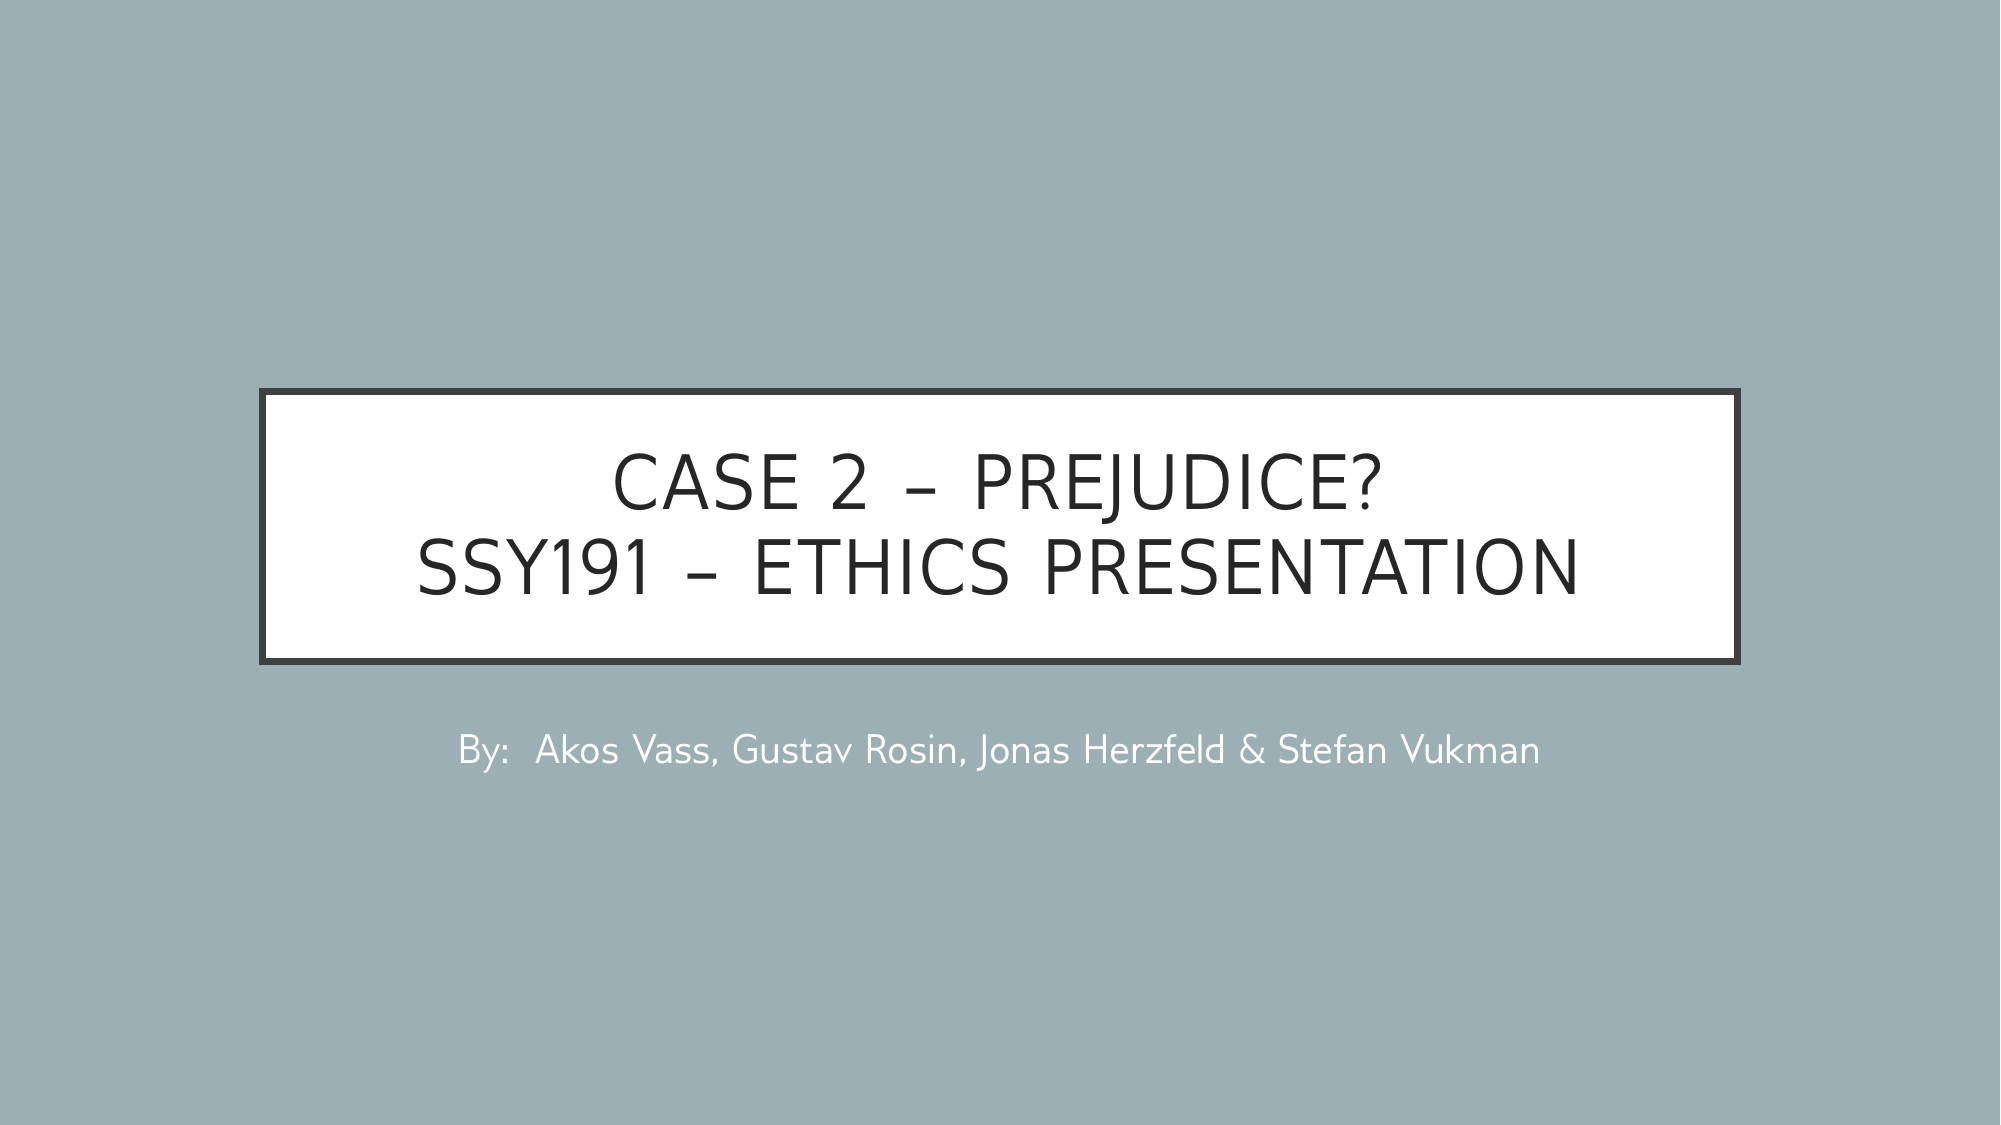

# Case 2 – Prejudice? Ssy191 – Ethics presentation
By:  Akos Vass, Gustav Rosin, Jonas Herzfeld & Stefan Vukman